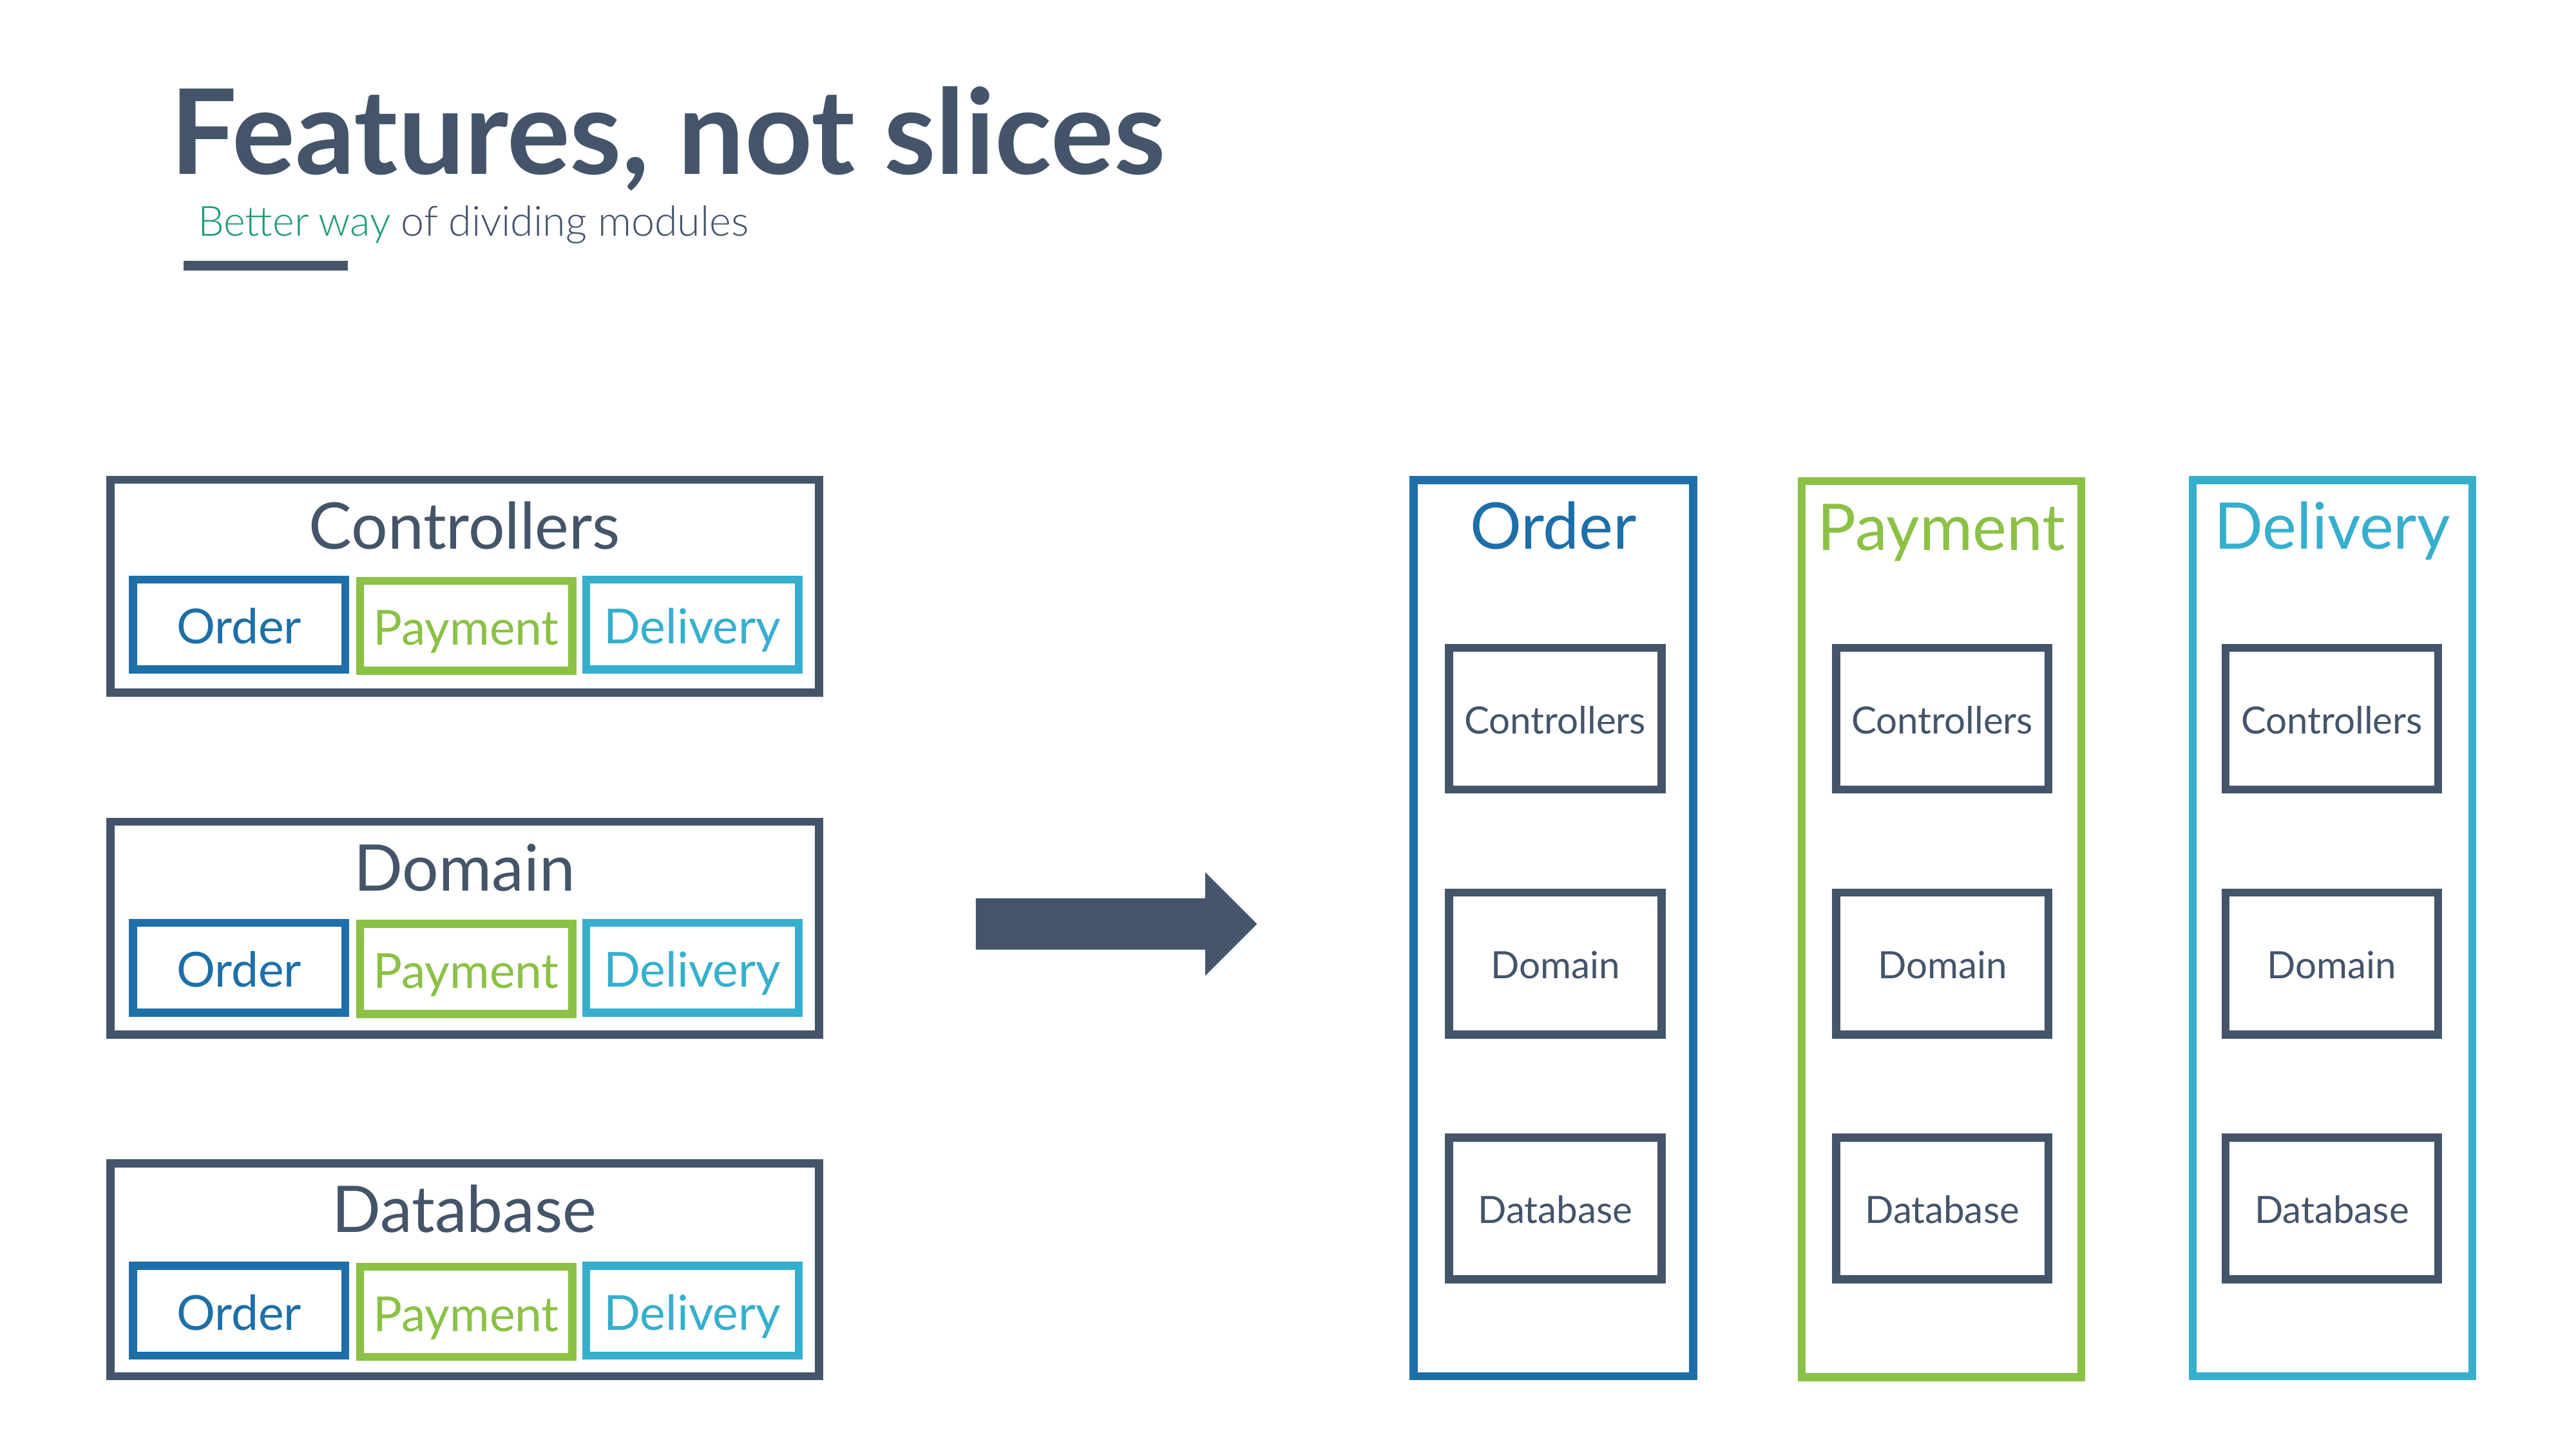

Features, not slices
Better way of dividing modules

Controllers
Order
Delivery
Payment
Order
Delivery
Payment
Controllers
Controllers
Controllers
Domain

Domain
Domain
Domain
Order
Delivery
Payment
Database
Database
Database
Database
Order
Delivery
Payment